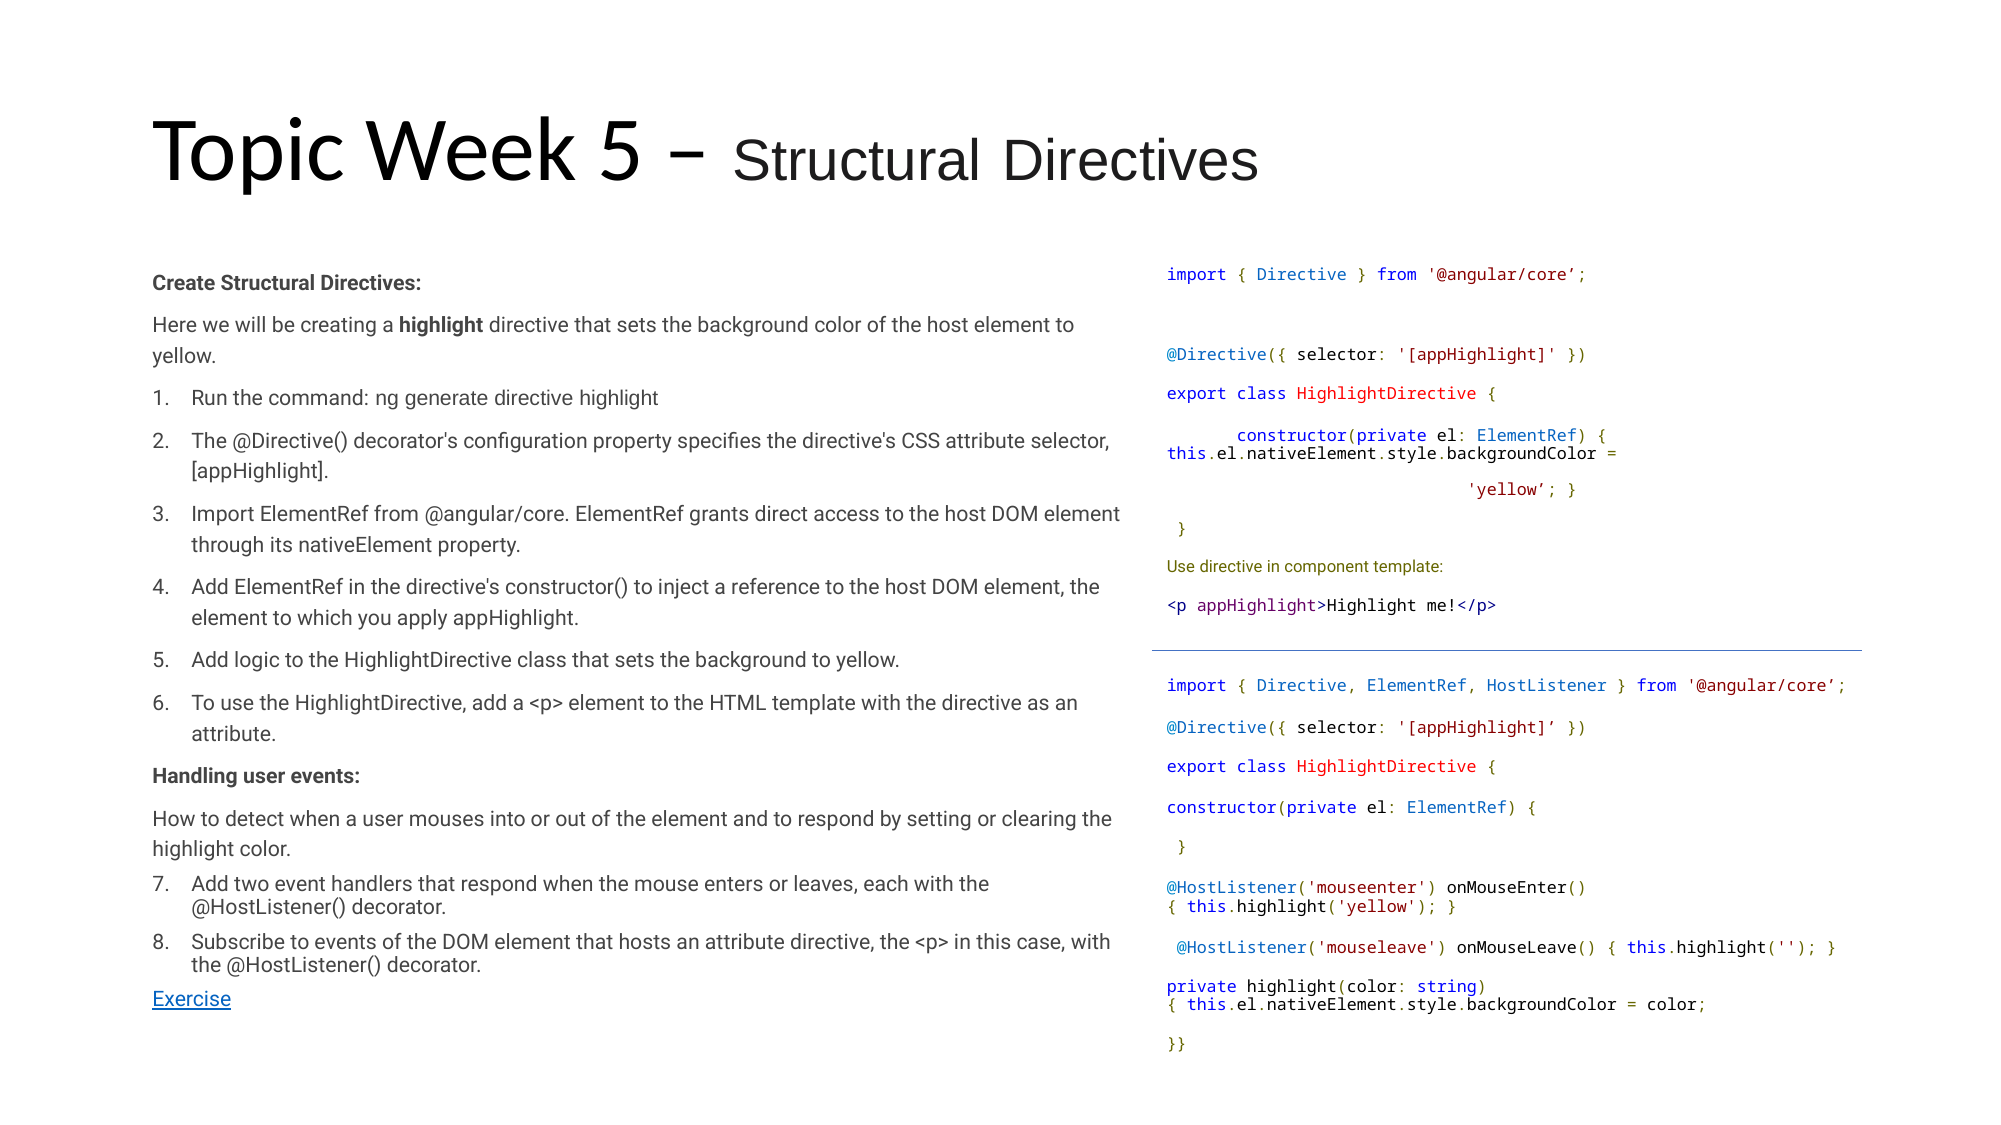

# Topic Week 5 – Structural Directives
import { Directive } from '@angular/core’;

@Directive({ selector: '[appHighlight]' })
export class HighlightDirective {
       constructor(private el: ElementRef) { 	this.el.nativeElement.style.backgroundColor = 							'yellow’; }
 }
Use directive in component template:
<p appHighlight>Highlight me!</p>

import { Directive, ElementRef, HostListener } from '@angular/core’;
@Directive({ selector: '[appHighlight]’ })
export class HighlightDirective {
constructor(private el: ElementRef) {
 }
@HostListener('mouseenter') onMouseEnter() { this.highlight('yellow'); }
 @HostListener('mouseleave') onMouseLeave() { this.highlight(''); }
private highlight(color: string) { this.el.nativeElement.style.backgroundColor = color;
}}
Create Structural Directives:
Here we will be creating a highlight directive that sets the background color of the host element to yellow.
Run the command: ng generate directive highlight
The @Directive() decorator's configuration property specifies the directive's CSS attribute selector, [appHighlight].
Import ElementRef from @angular/core. ElementRef grants direct access to the host DOM element through its nativeElement property.
Add ElementRef in the directive's constructor() to inject a reference to the host DOM element, the element to which you apply appHighlight.
Add logic to the HighlightDirective class that sets the background to yellow.
To use the HighlightDirective, add a <p> element to the HTML template with the directive as an attribute.
Handling user events:
How to detect when a user mouses into or out of the element and to respond by setting or clearing the highlight color.
Add two event handlers that respond when the mouse enters or leaves, each with the @HostListener() decorator.
Subscribe to events of the DOM element that hosts an attribute directive, the <p> in this case, with the @HostListener() decorator.
Exercise